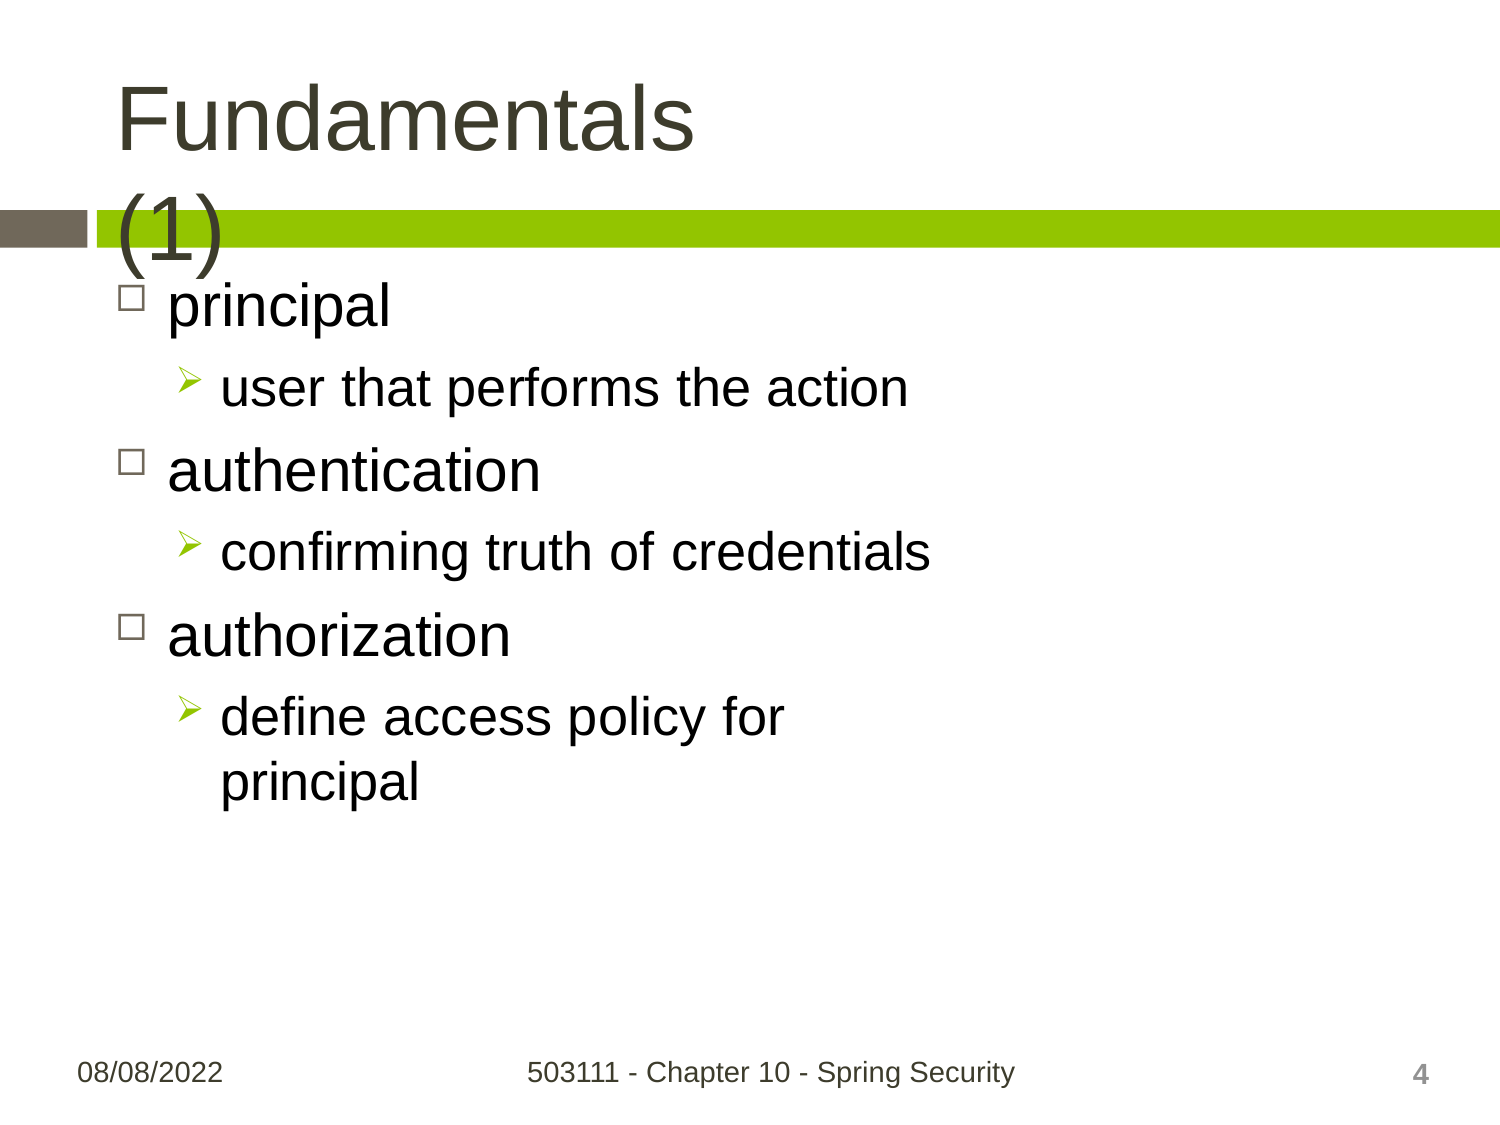

# Fundamentals (1)
principal
user that performs the action
authentication
confirming truth of credentials
authorization
define access policy for principal
4
08/08/2022
503111 - Chapter 10 - Spring Security